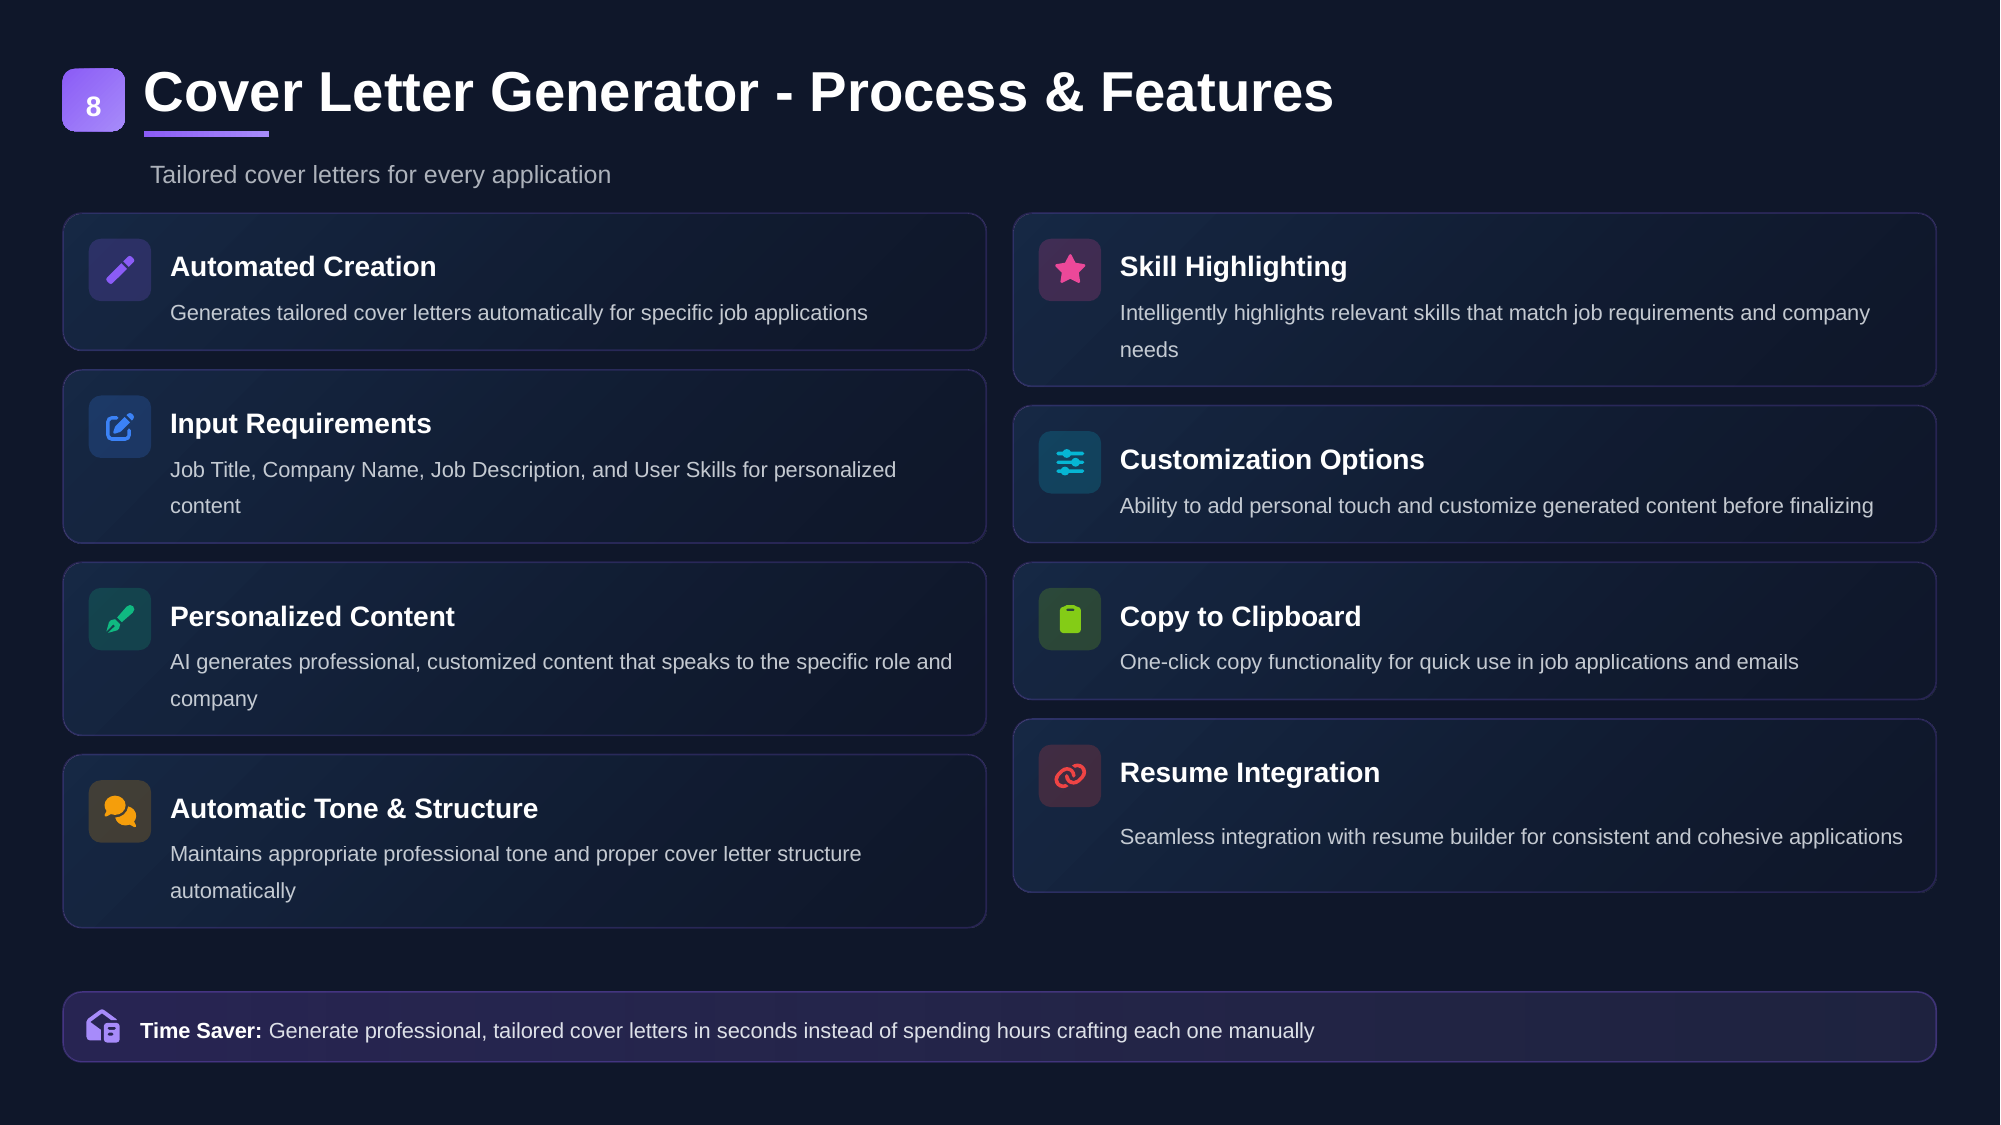

Cover Letter Generator - Process & Features

8

Tailored cover letters for every application

Automated Creation

Skill Highlighting

Generates tailored cover letters automatically for specific job applications
Intelligently highlights relevant skills that match job requirements and company needs

Input Requirements

Customization Options
Job Title, Company Name, Job Description, and User Skills for personalized content

Ability to add personal touch and customize generated content before finalizing

Personalized Content

Copy to Clipboard

AI generates professional, customized content that speaks to the specific role and company
One-click copy functionality for quick use in job applications and emails

Resume Integration

Automatic Tone & Structure
Seamless integration with resume builder for consistent and cohesive applications

Maintains appropriate professional tone and proper cover letter structure automatically

Time Saver: Generate professional, tailored cover letters in seconds instead of spending hours crafting each one manually